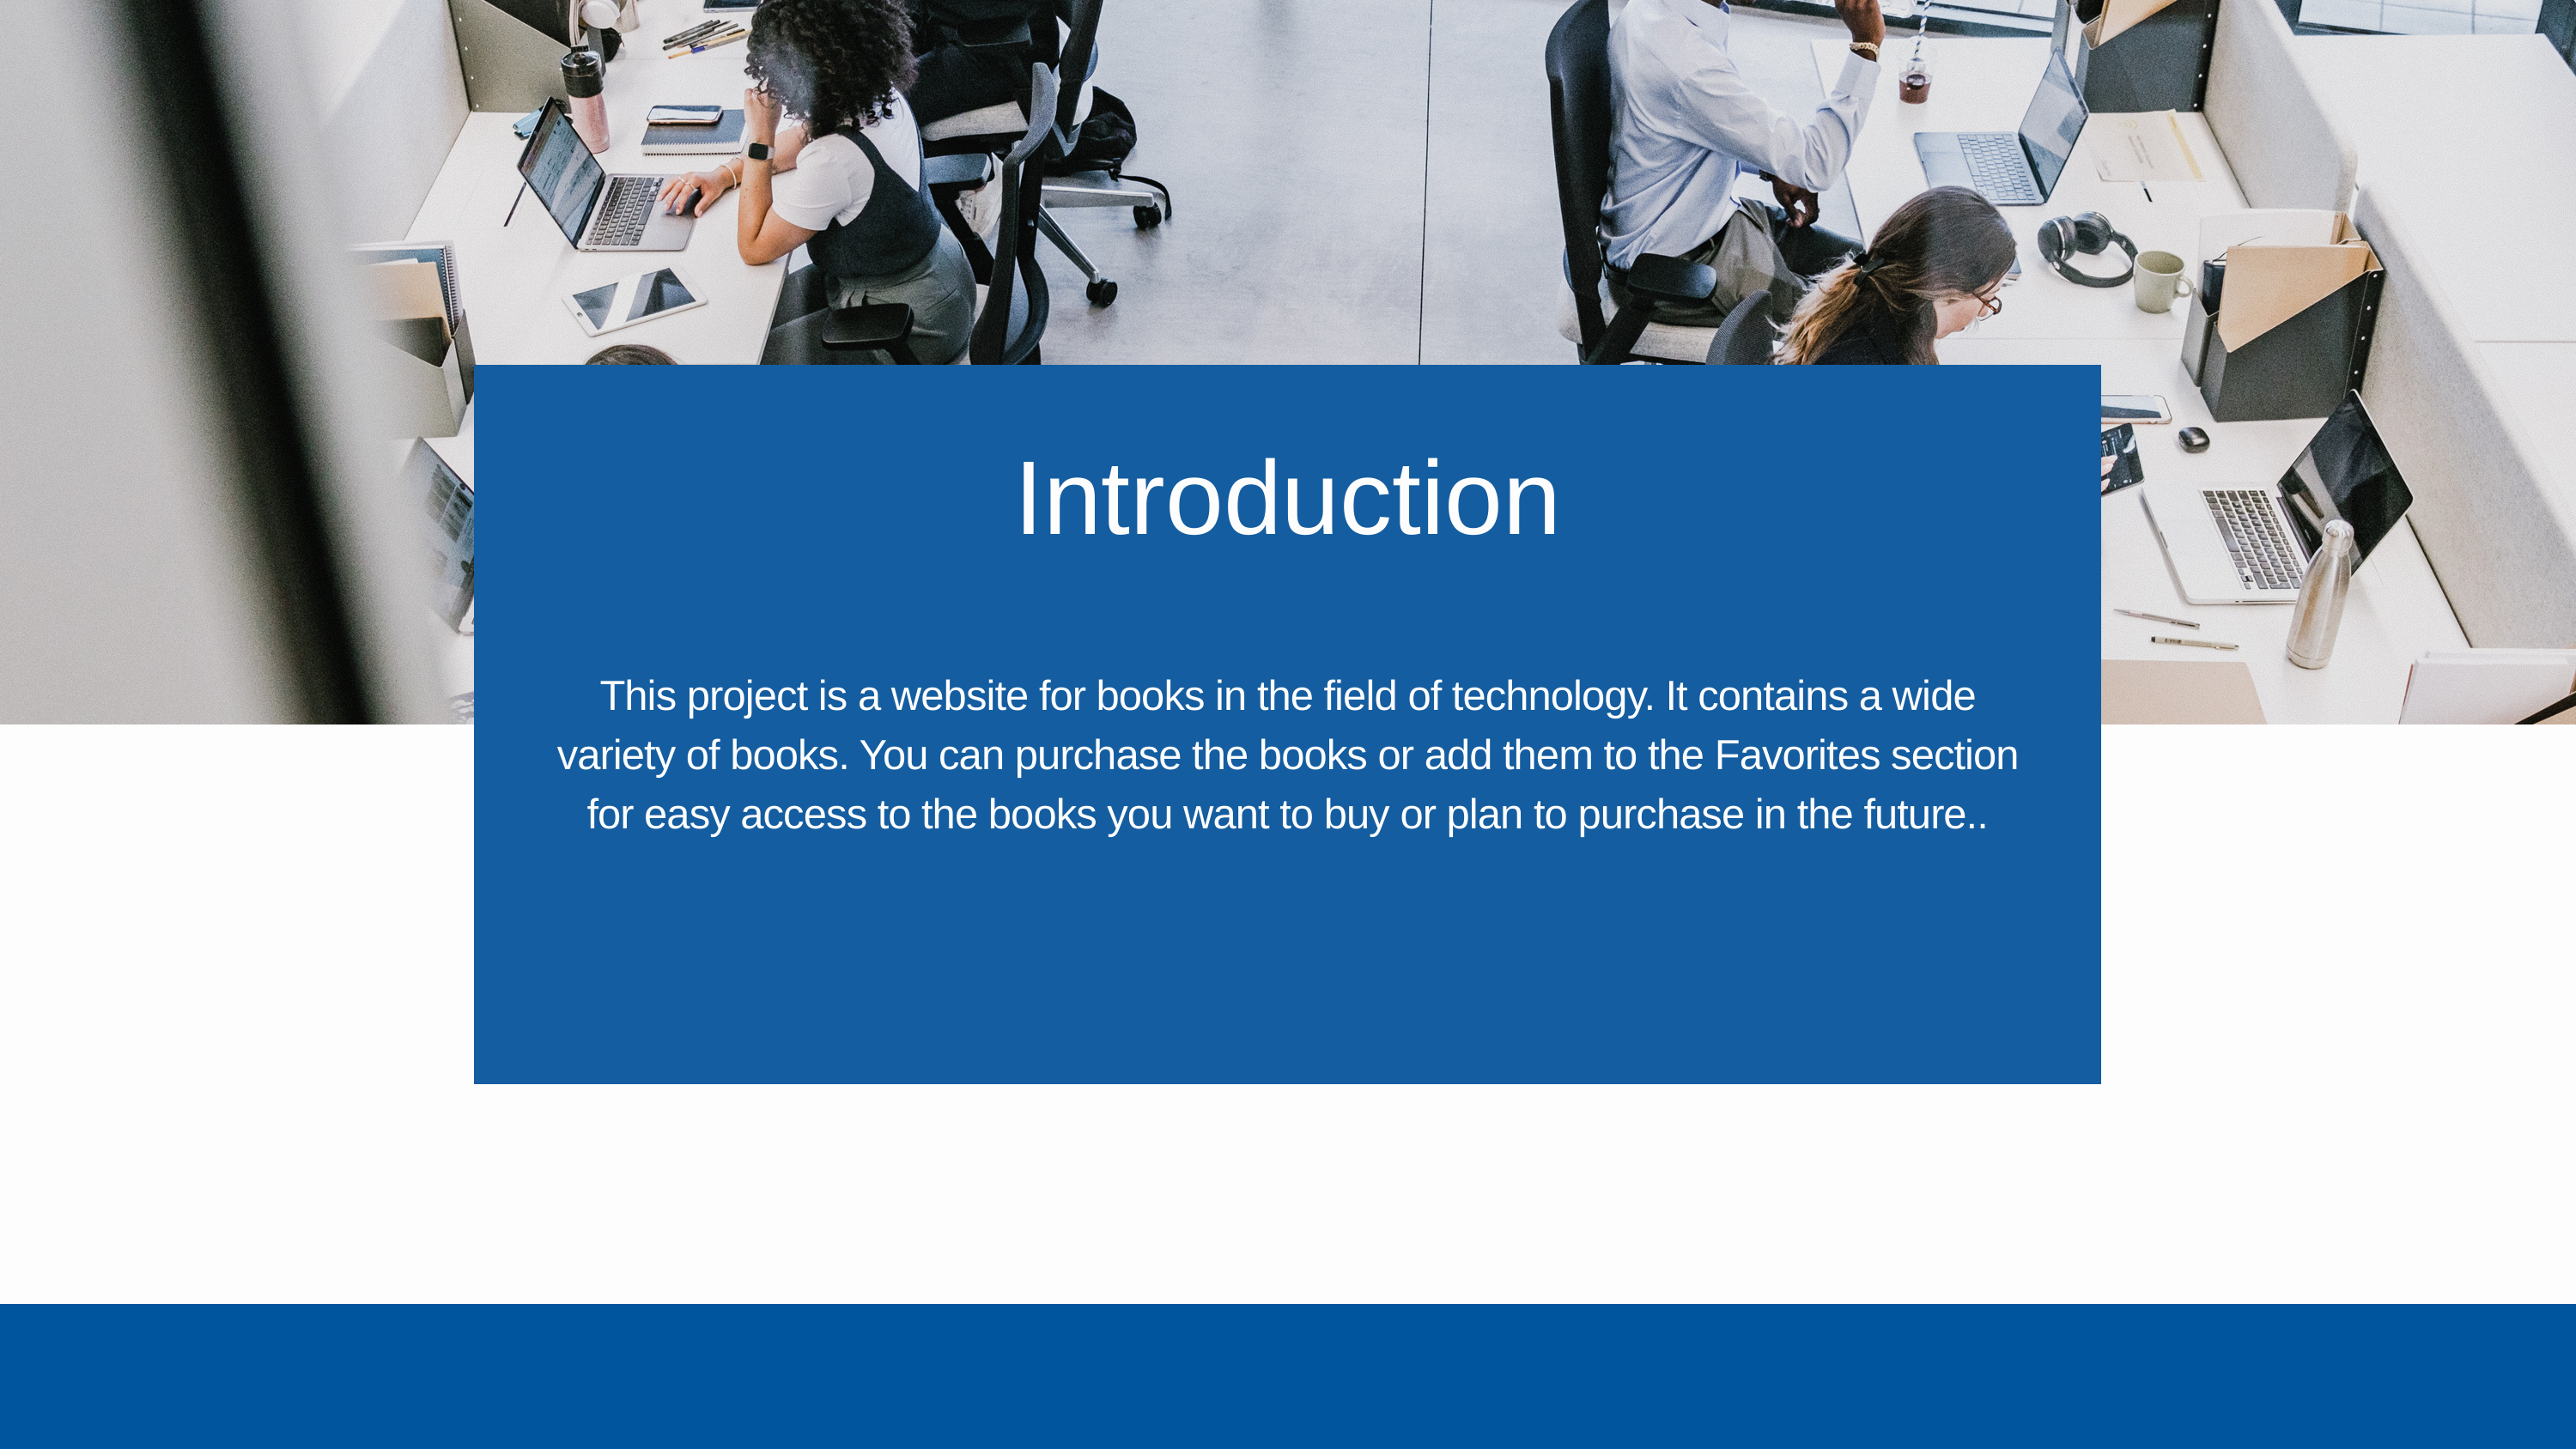

Introduction
This project is a website for books in the field of technology. It contains a wide variety of books. You can purchase the books or add them to the Favorites section for easy access to the books you want to buy or plan to purchase in the future..